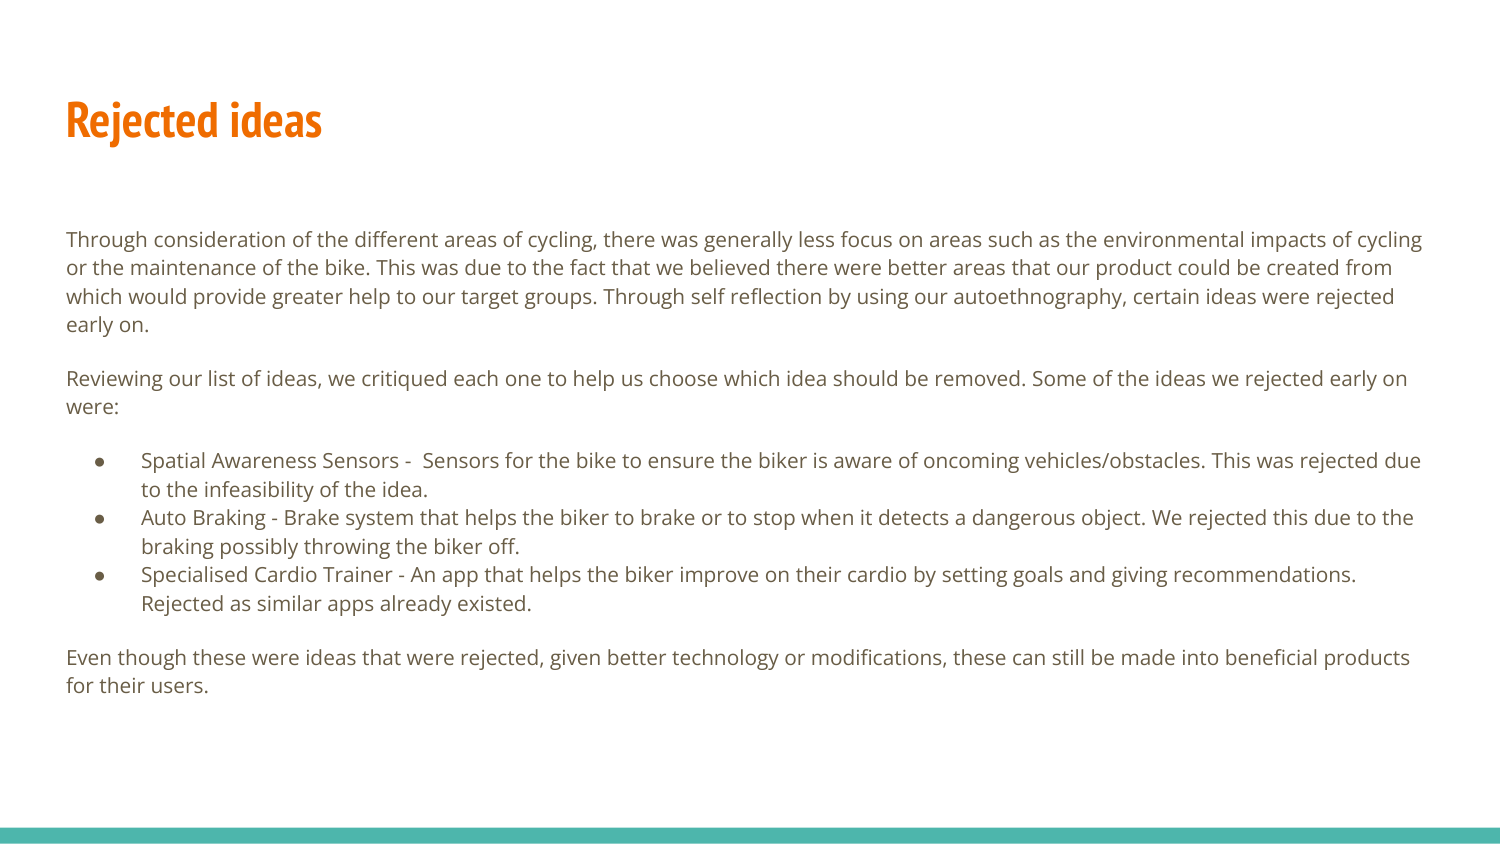

# Rejected ideas
Through consideration of the different areas of cycling, there was generally less focus on areas such as the environmental impacts of cycling or the maintenance of the bike. This was due to the fact that we believed there were better areas that our product could be created from which would provide greater help to our target groups. Through self reflection by using our autoethnography, certain ideas were rejected early on.
Reviewing our list of ideas, we critiqued each one to help us choose which idea should be removed. Some of the ideas we rejected early on were:
Spatial Awareness Sensors -  Sensors for the bike to ensure the biker is aware of oncoming vehicles/obstacles. This was rejected due to the infeasibility of the idea.
Auto Braking - Brake system that helps the biker to brake or to stop when it detects a dangerous object. We rejected this due to the braking possibly throwing the biker off.
Specialised Cardio Trainer - An app that helps the biker improve on their cardio by setting goals and giving recommendations. Rejected as similar apps already existed.
Even though these were ideas that were rejected, given better technology or modifications, these can still be made into beneficial products for their users.